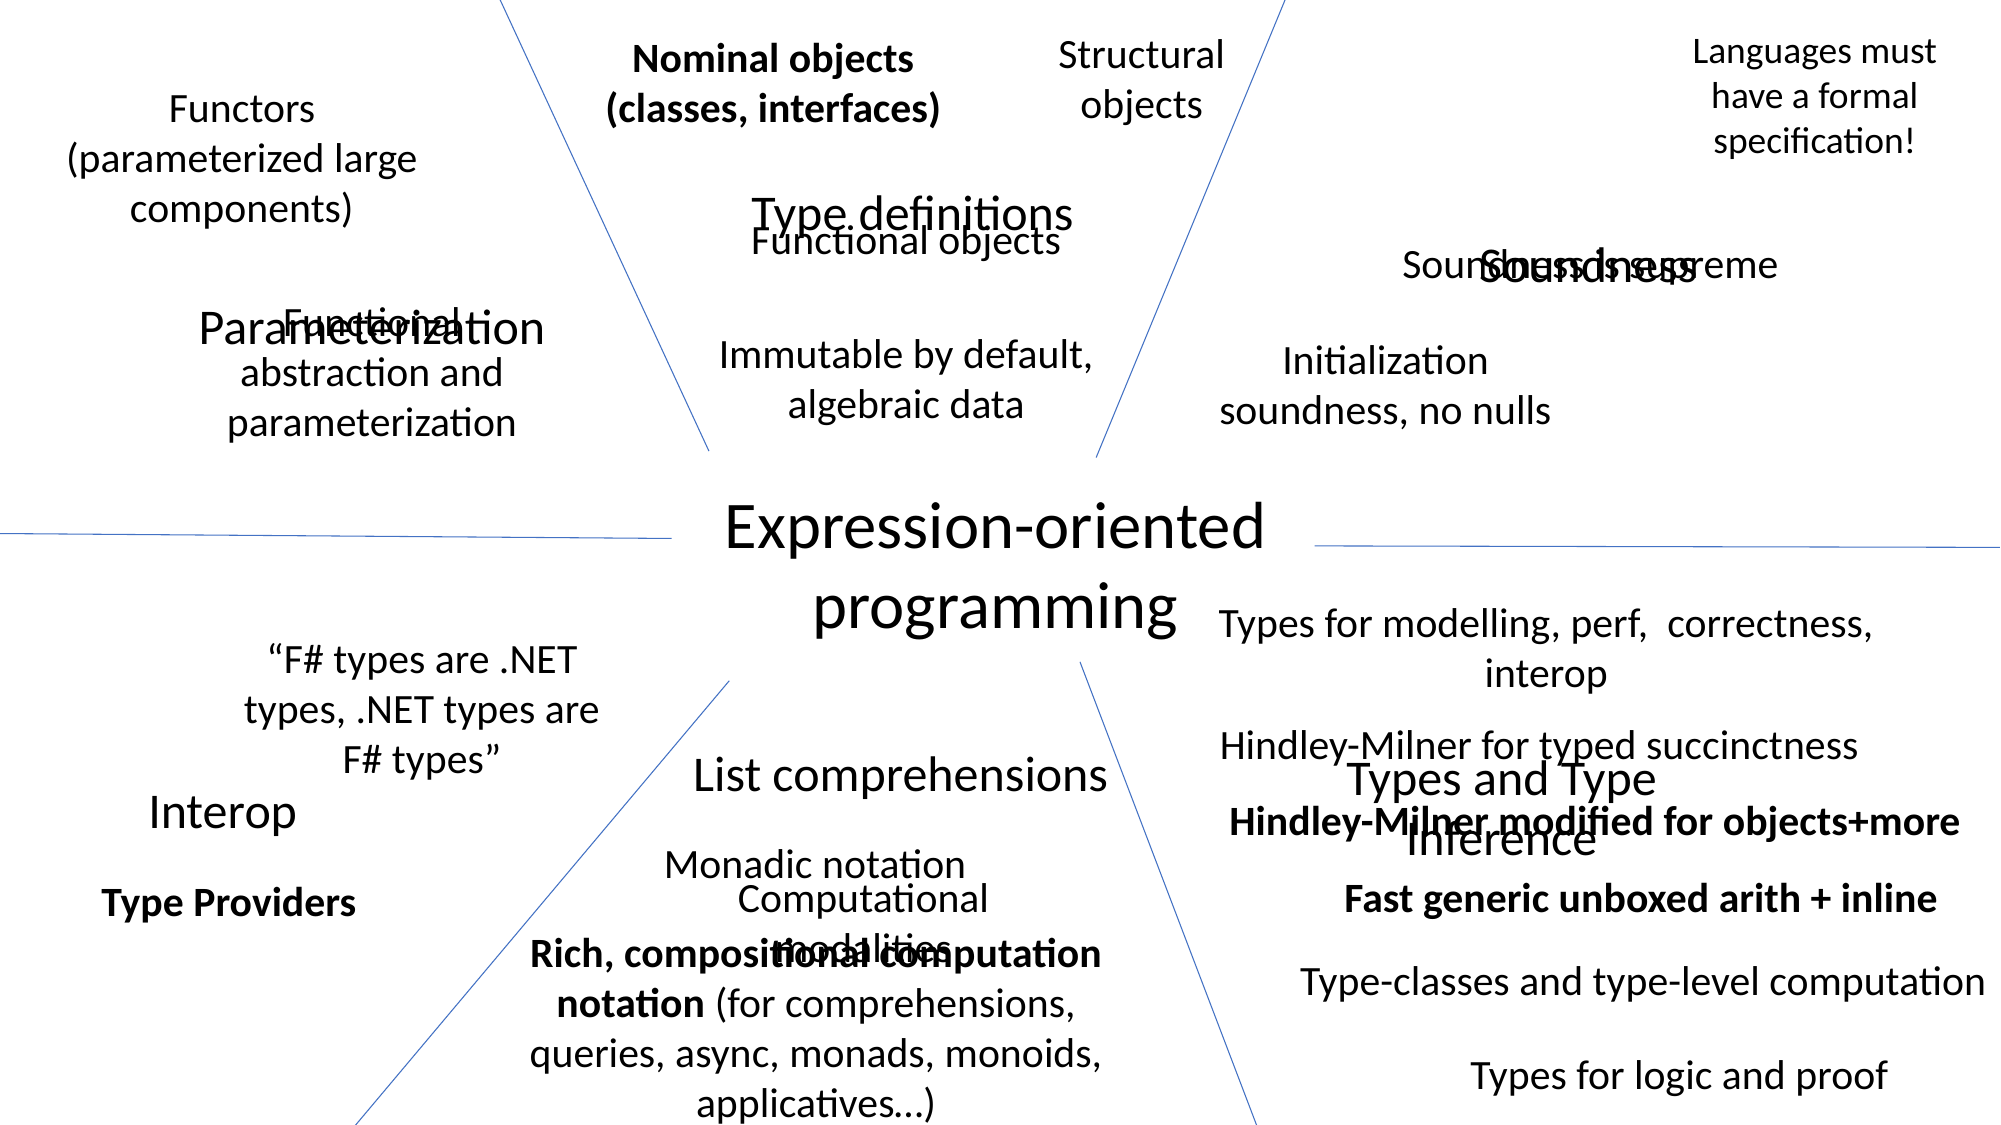

Languages must have a formal specification!
Structural objects
Nominal objects (classes, interfaces)
Functors (parameterized large components)
Type definitions
Functional objects
Soundness
Soundness is supreme
Functional abstraction and parameterization
Parameterization
Immutable by default, algebraic data
Initialization soundness, no nulls
Expression-oriented programming
Types for modelling, perf,  correctness, interop
“F# types are .NET types, .NET types are F# types”
Hindley-Milner for typed succinctness
List comprehensions
Types and Type Inference
Interop
Hindley-Milner modified for objects+more
Monadic notation
Computational
modalities
Fast generic unboxed arith + inline
Type Providers
Rich, compositional computation notation (for comprehensions, queries, async, monads, monoids, applicatives…)
Type-classes and type-level computation
Types for logic and proof